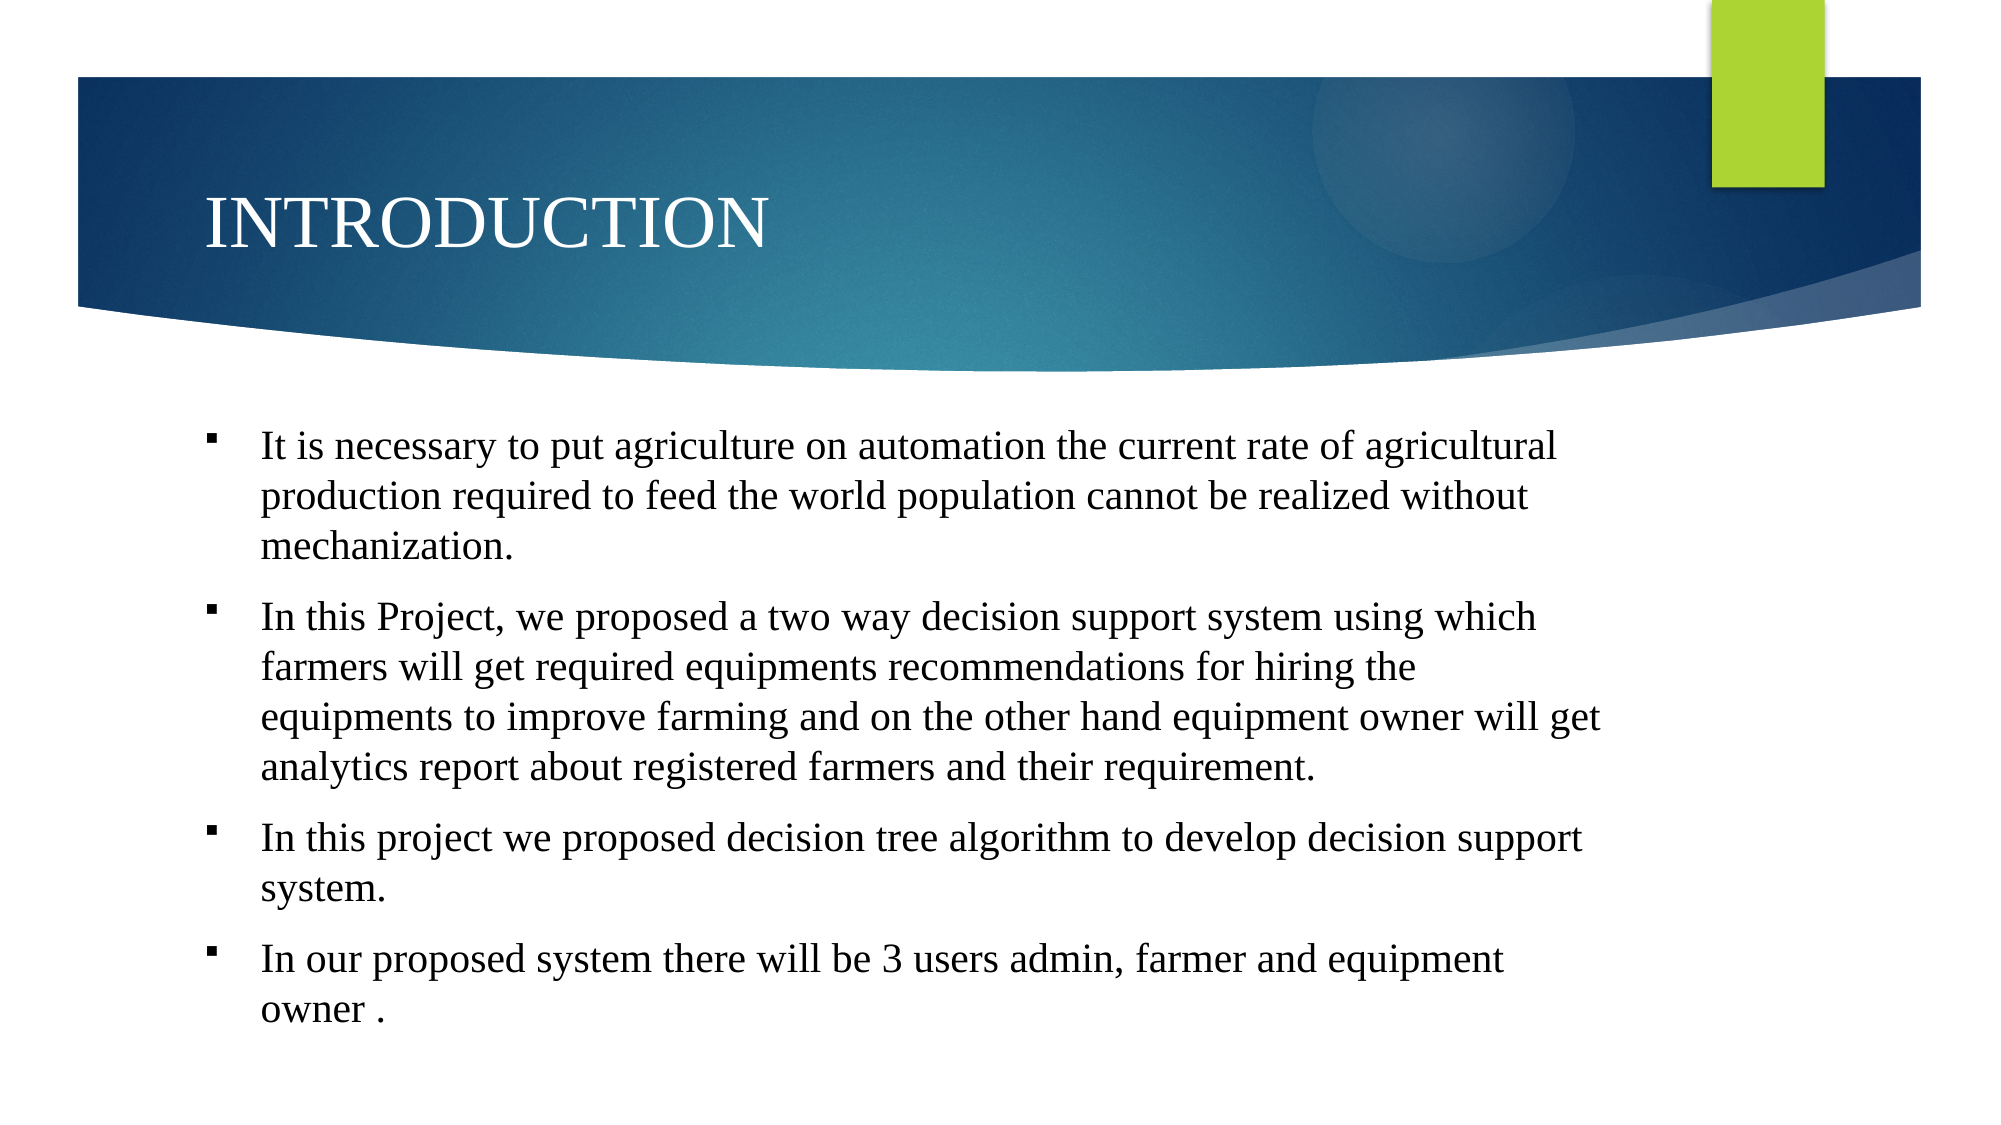

# INTRODUCTION
It is necessary to put agriculture on automation the current rate of agricultural production required to feed the world population cannot be realized without mechanization.
In this Project, we proposed a two way decision support system using which farmers will get required equipments recommendations for hiring the equipments to improve farming and on the other hand equipment owner will get analytics report about registered farmers and their requirement.
In this project we proposed decision tree algorithm to develop decision support system.
In our proposed system there will be 3 users admin, farmer and equipment owner .